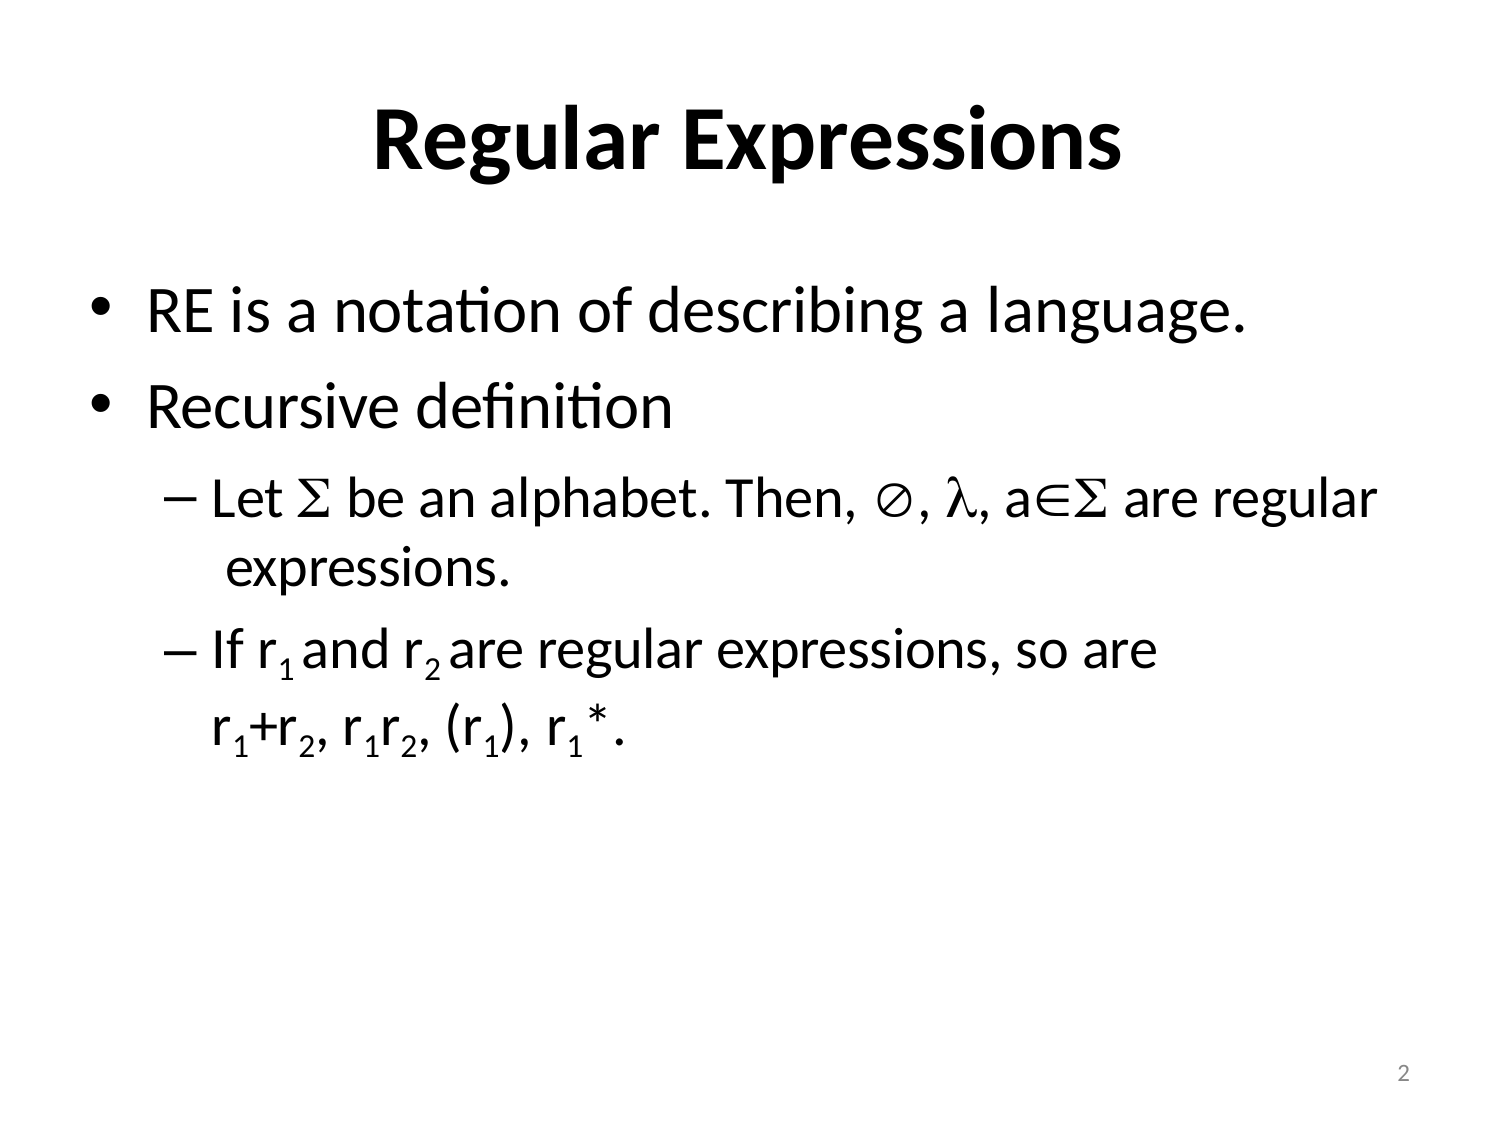

# Regular Expressions
RE is a notation of describing a language.
Recursive definition
Let Σ be an alphabet. Then, ∅, λ, a∈Σ are regular  expressions.
If r1 and r2 are regular expressions, so are  r1+r2, r1r2, (r1), r1*.
2